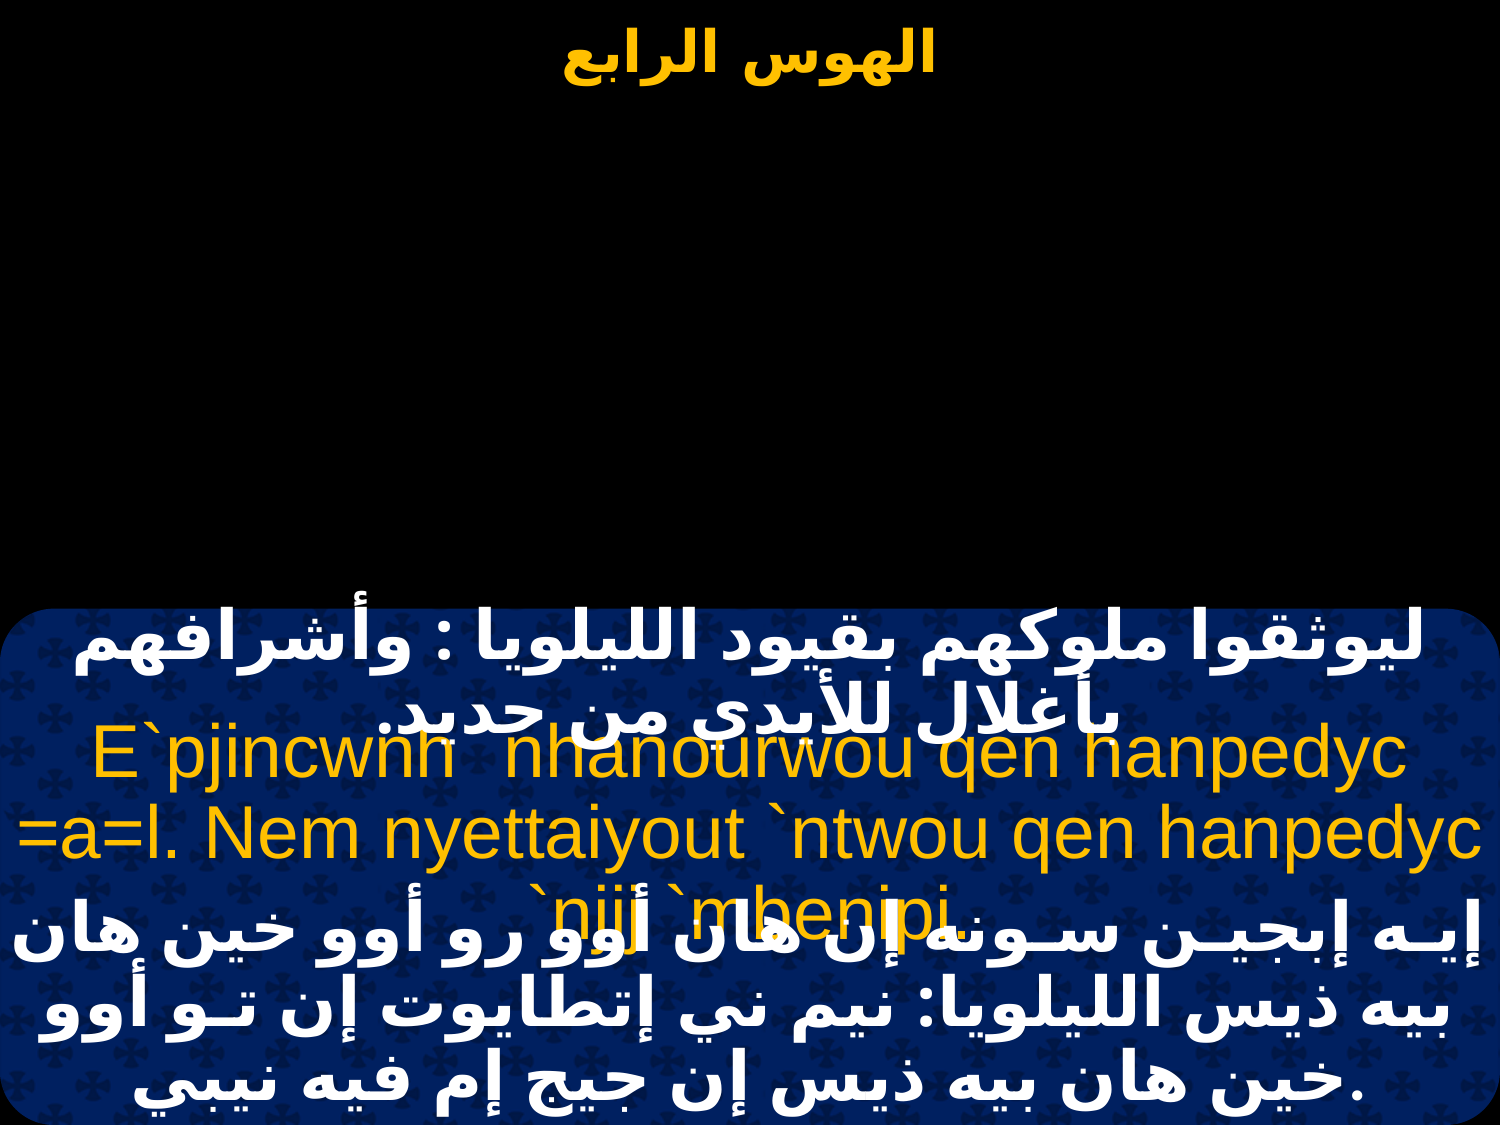

ليوثقوا ملوكهم بقيود الليلويا : وأشرافهم بأغلال للأيدي من حديد.
E`pjincwnh `nhanourwou qen hanpedyc =a=l. Nem nyettaiyout `ntwou qen hanpedyc `njij `mbenipi.
إيـه إبجيـن سـونه إن هان أوو رو أوو خين هان بيه ذيس الليلويا: نيم ني إتطايوت إن تـو أوو خين هان بيه ذيس إن جيج إم فيه نيبي.